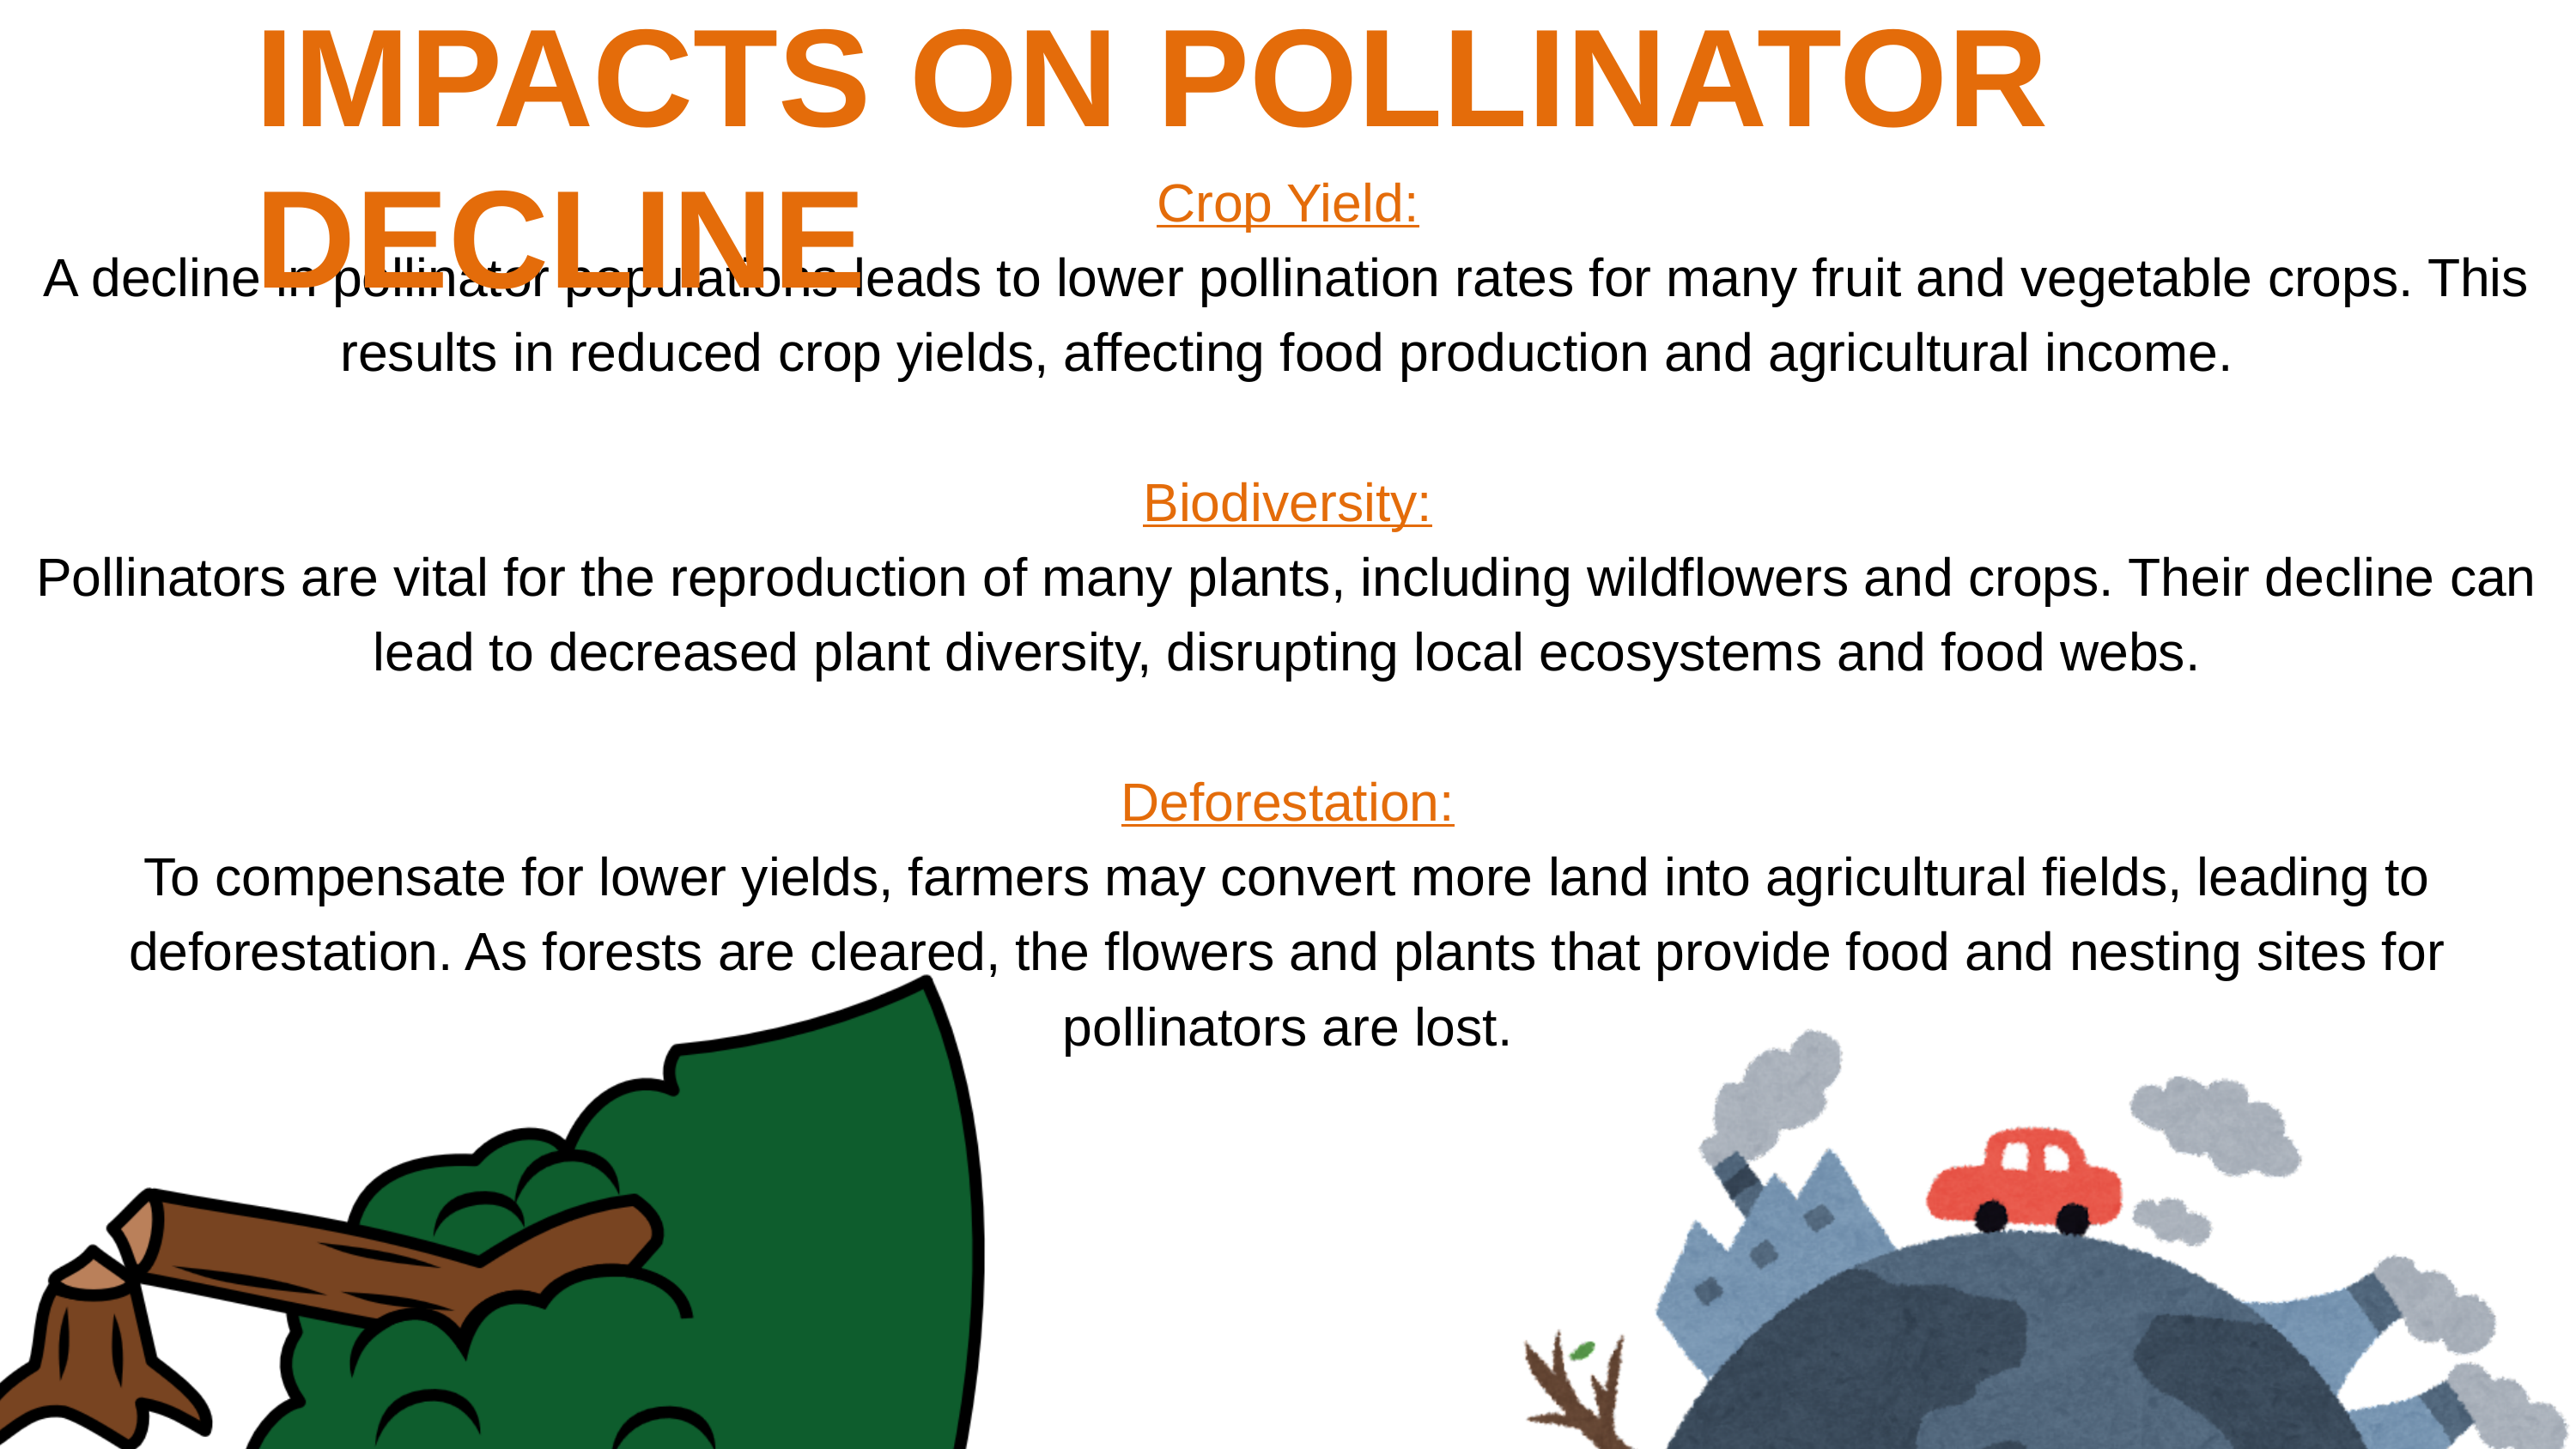

IMPACTS ON POLLINATOR DECLINE
Crop Yield:
A decline in pollinator populations leads to lower pollination rates for many fruit and vegetable crops. This results in reduced crop yields, affecting food production and agricultural income.

Biodiversity:
Pollinators are vital for the reproduction of many plants, including wildflowers and crops. Their decline can lead to decreased plant diversity, disrupting local ecosystems and food webs.

Deforestation:
To compensate for lower yields, farmers may convert more land into agricultural fields, leading to deforestation. As forests are cleared, the flowers and plants that provide food and nesting sites for pollinators are lost.